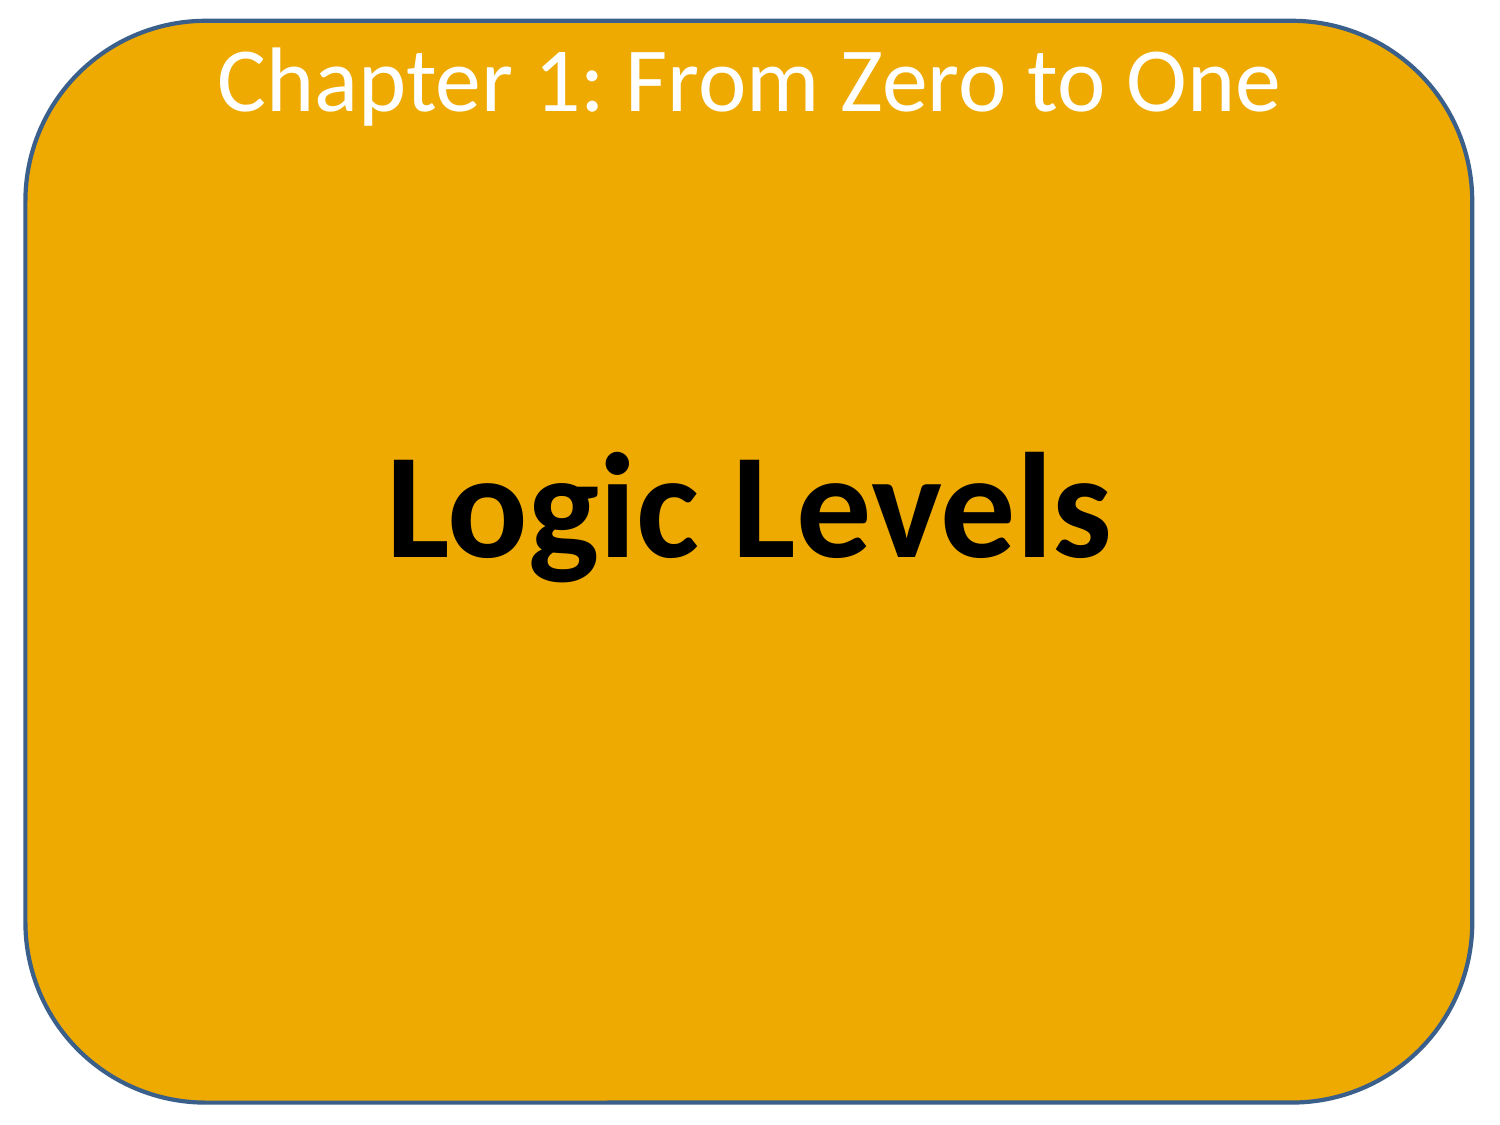

Chapter 1: From Zero to One
Logic Levels